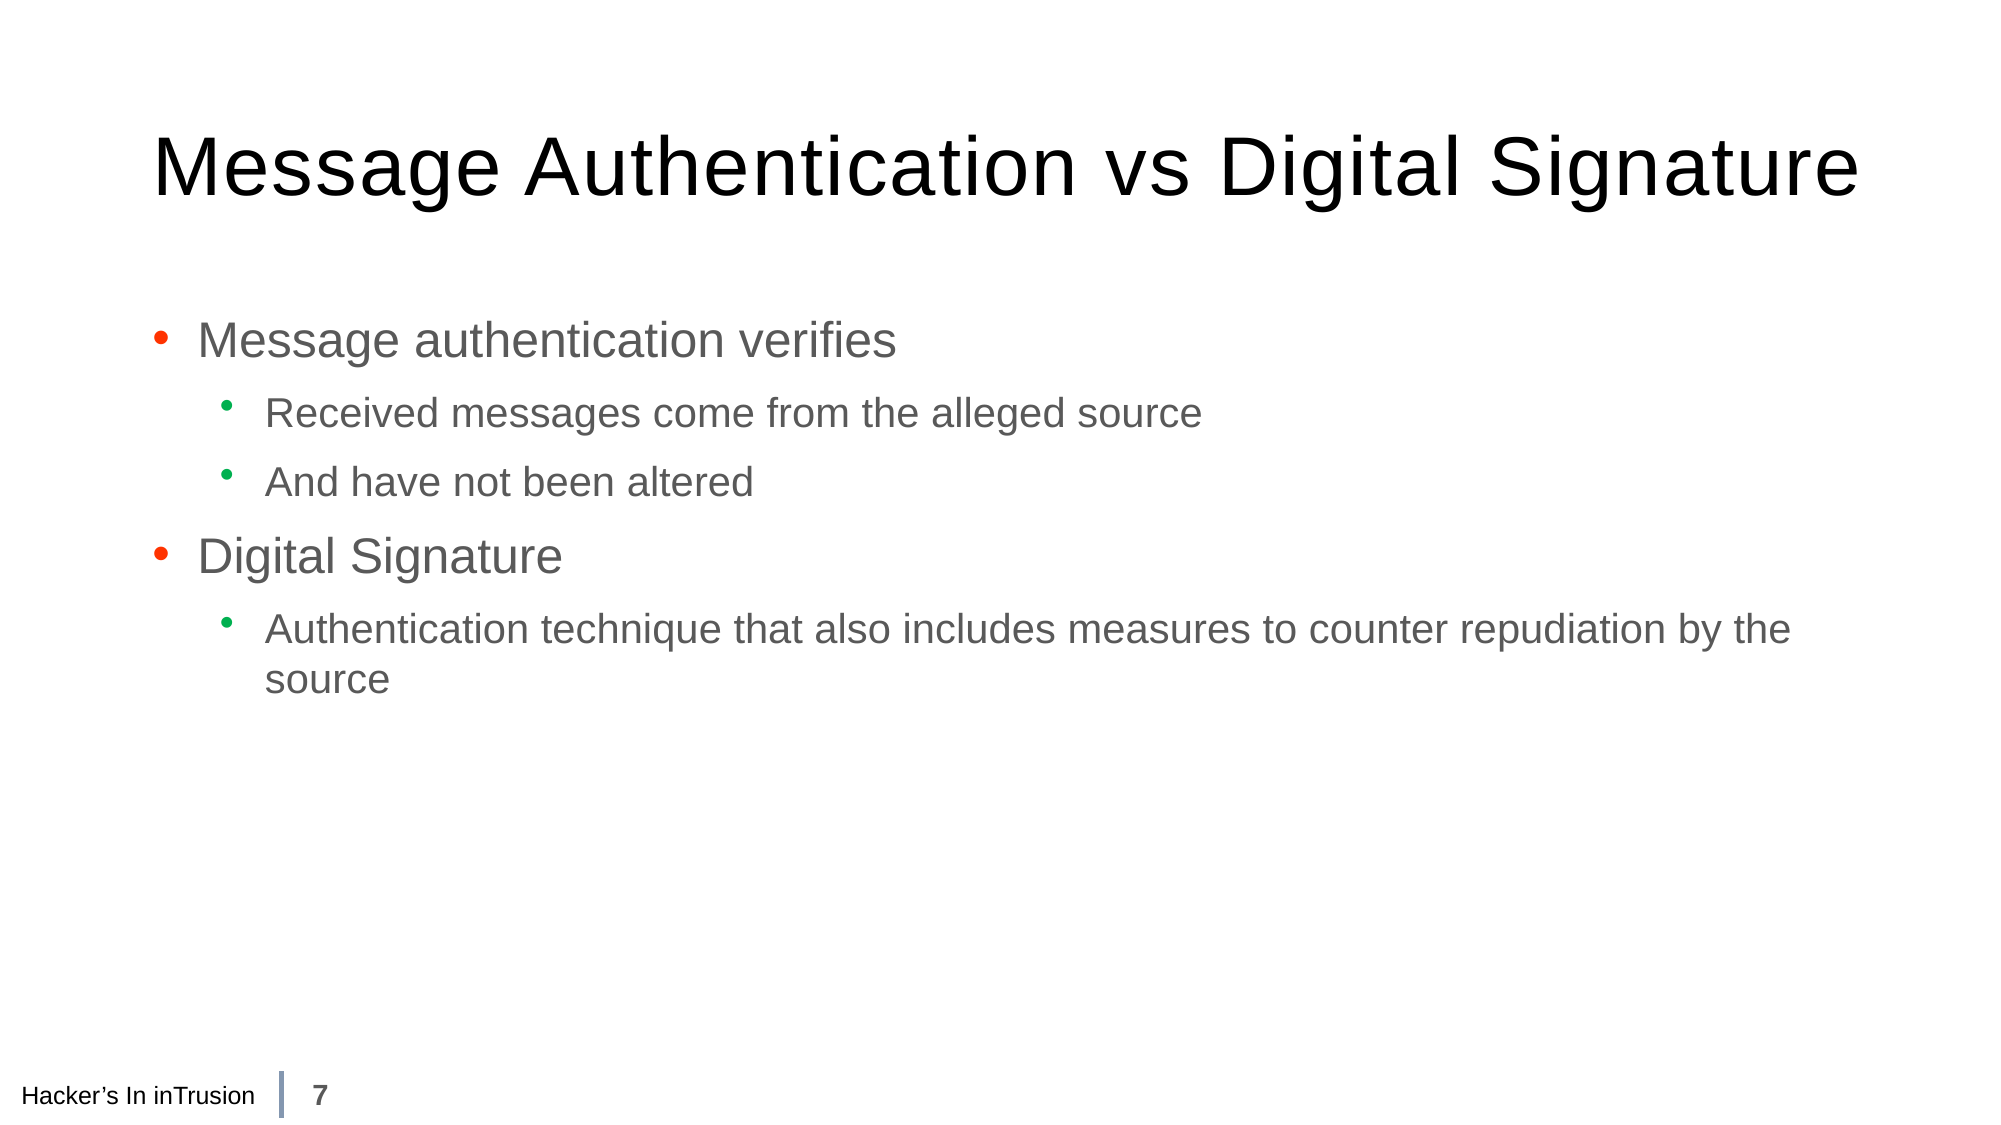

# Message Authentication vs Digital Signature
Message authentication verifies
Received messages come from the alleged source
And have not been altered
Digital Signature
Authentication technique that also includes measures to counter repudiation by the source